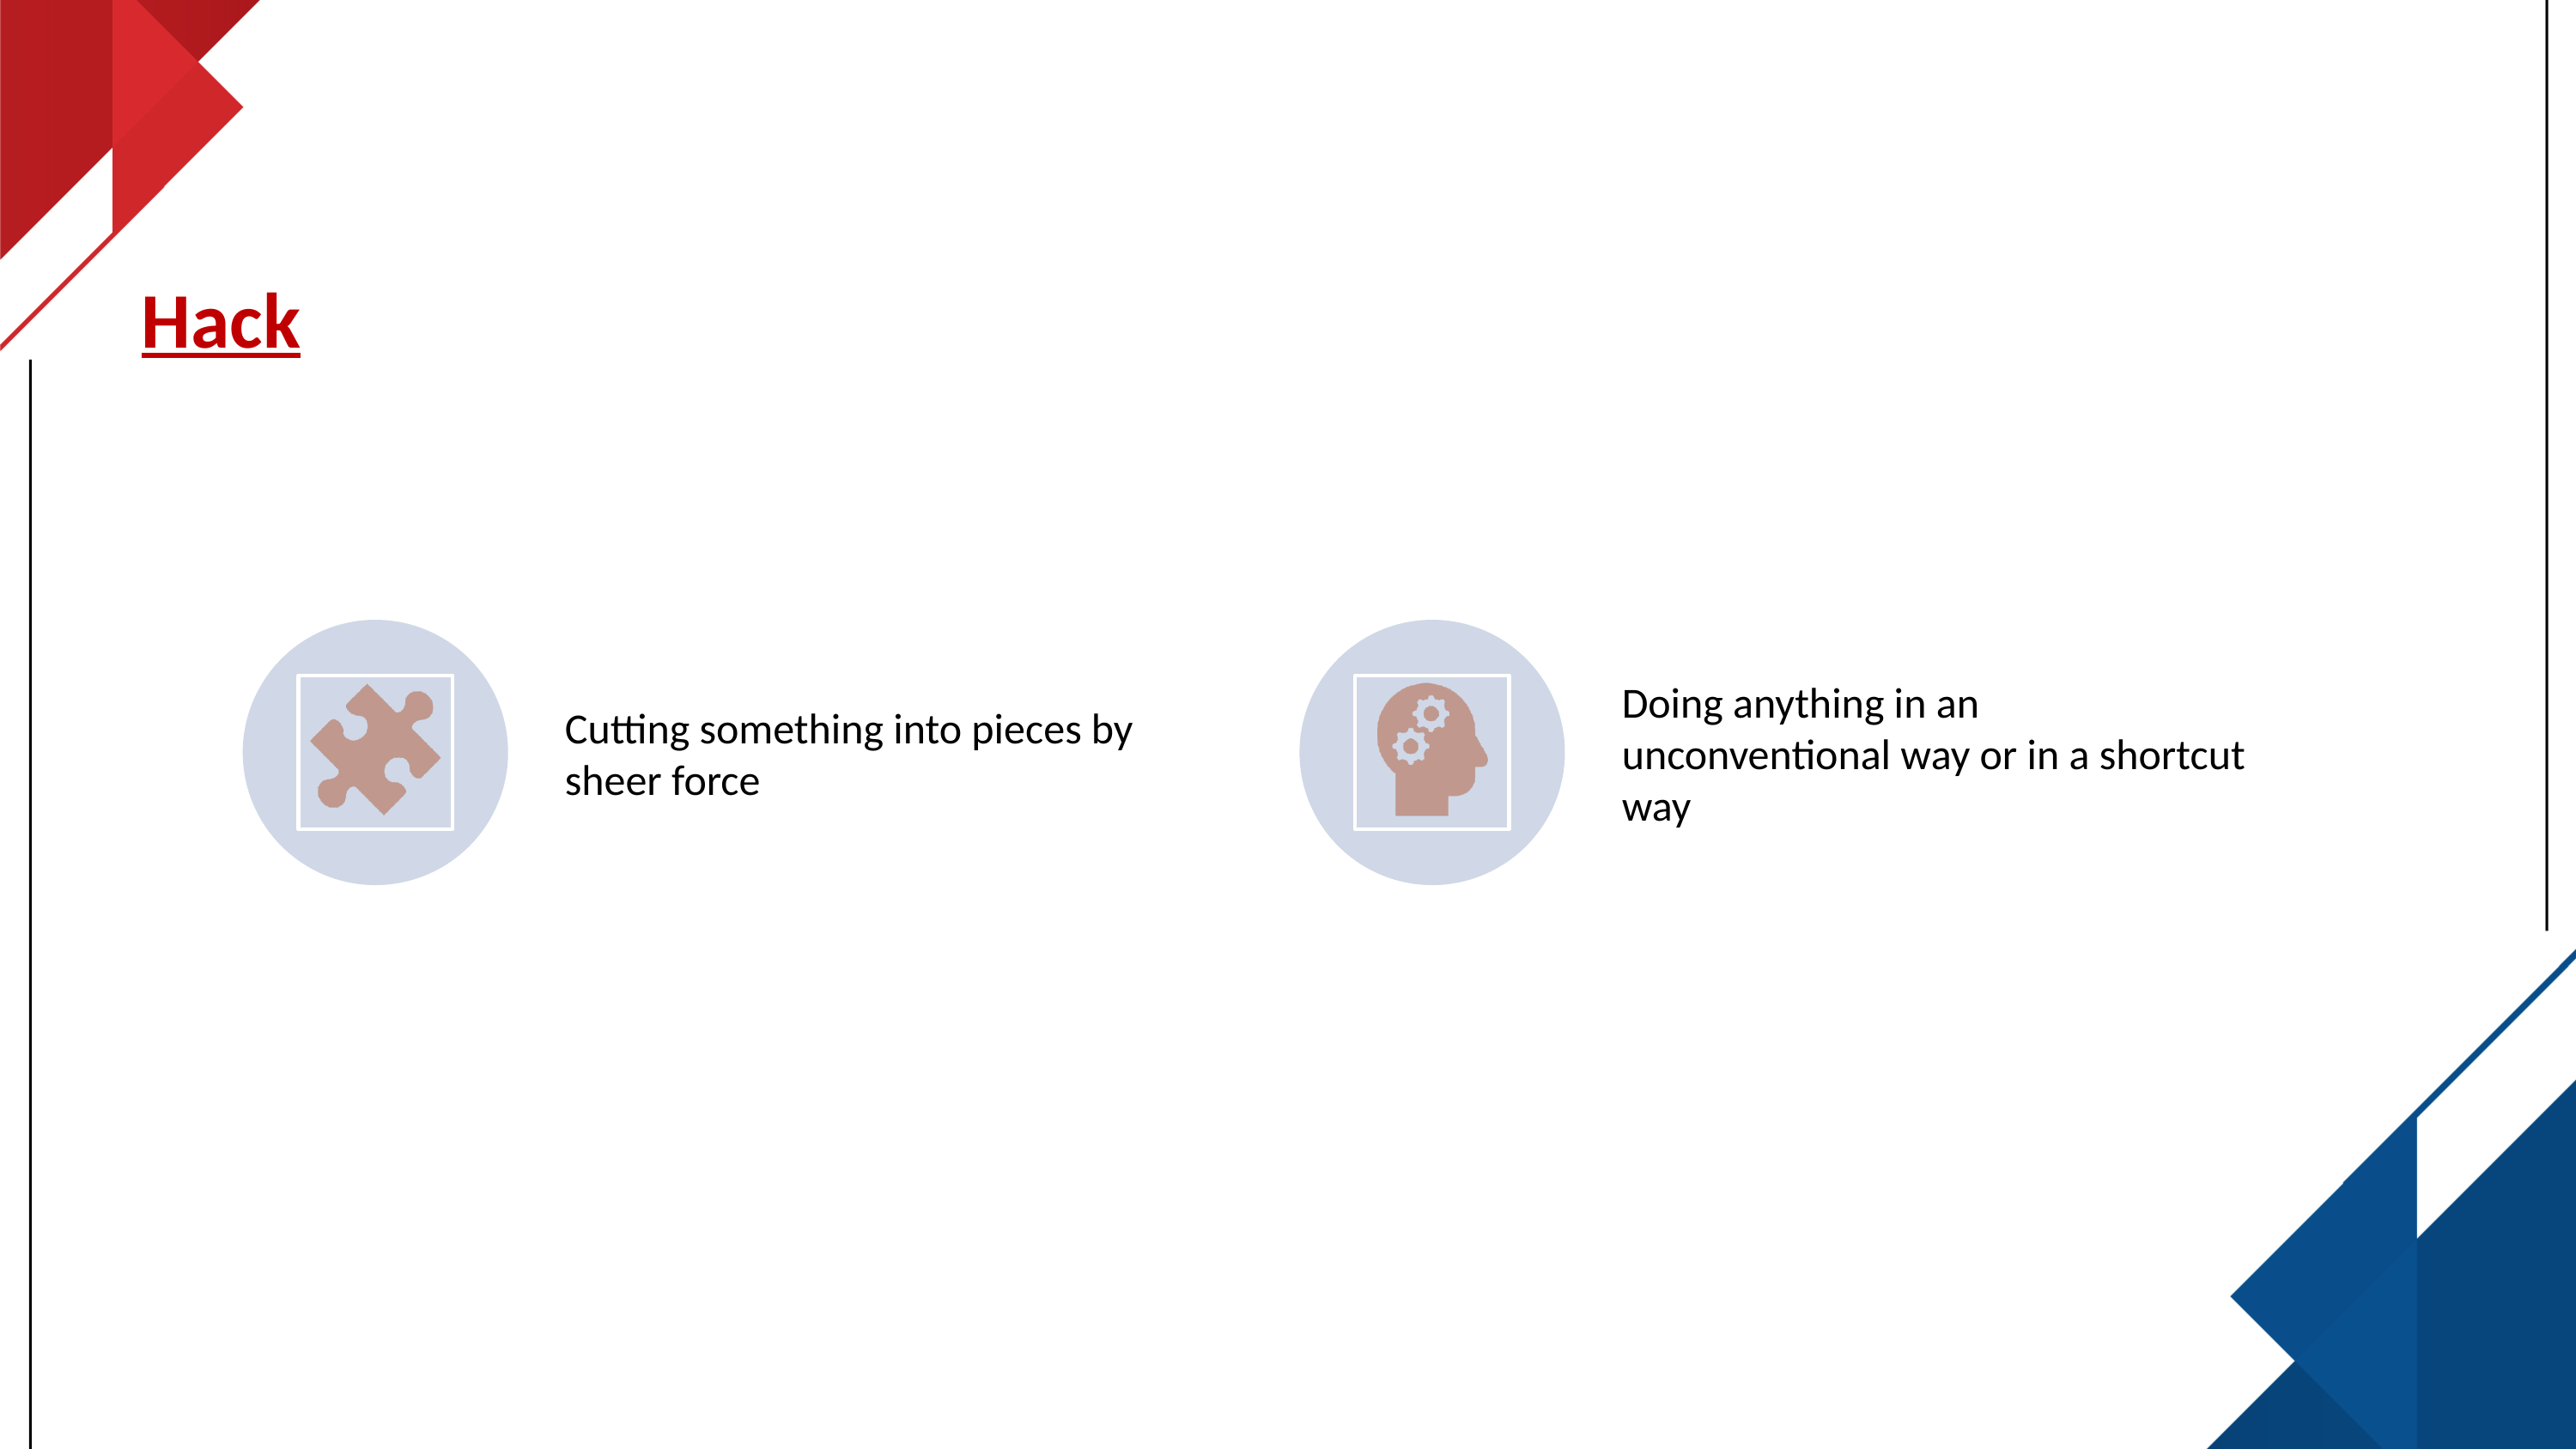

Hack

Cutting something into pieces by sheer force
Doing anything in an unconventional way or in a shortcut way